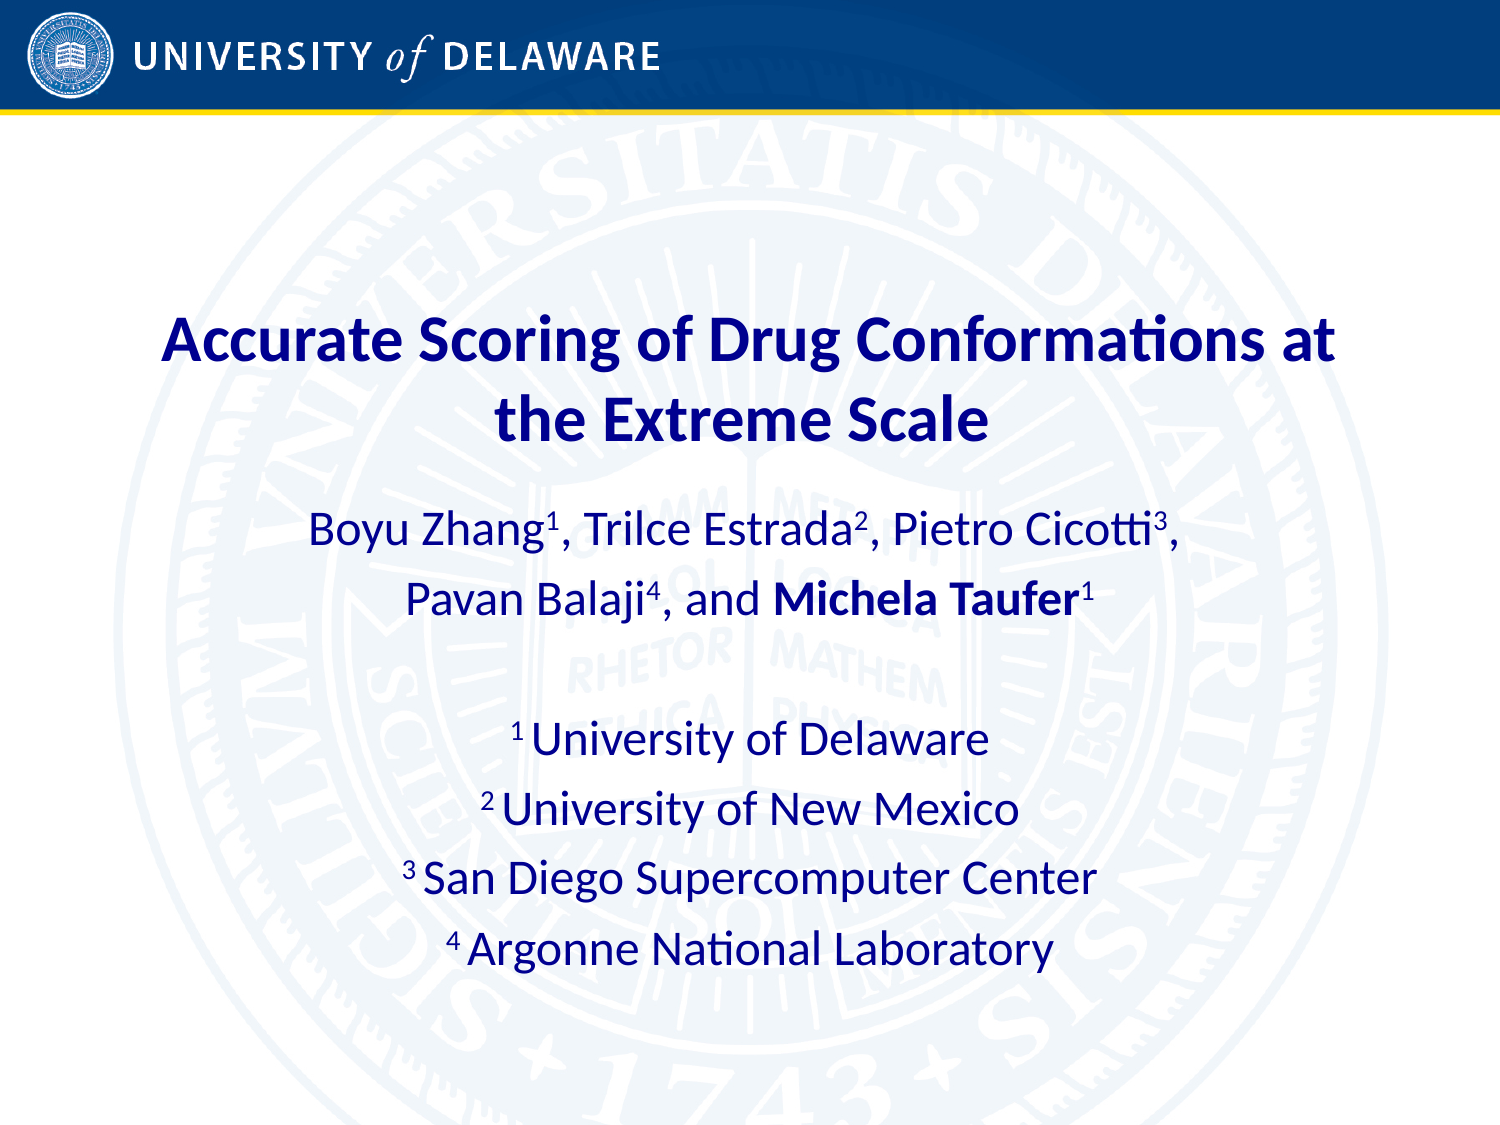

# Accurate Scoring of Drug Conformations at the Extreme Scale
Boyu Zhang1, Trilce Estrada2, Pietro Cicotti3,
Pavan Balaji4, and Michela Taufer1

1 University of Delaware
2 University of New Mexico
3 San Diego Supercomputer Center
4 Argonne National Laboratory